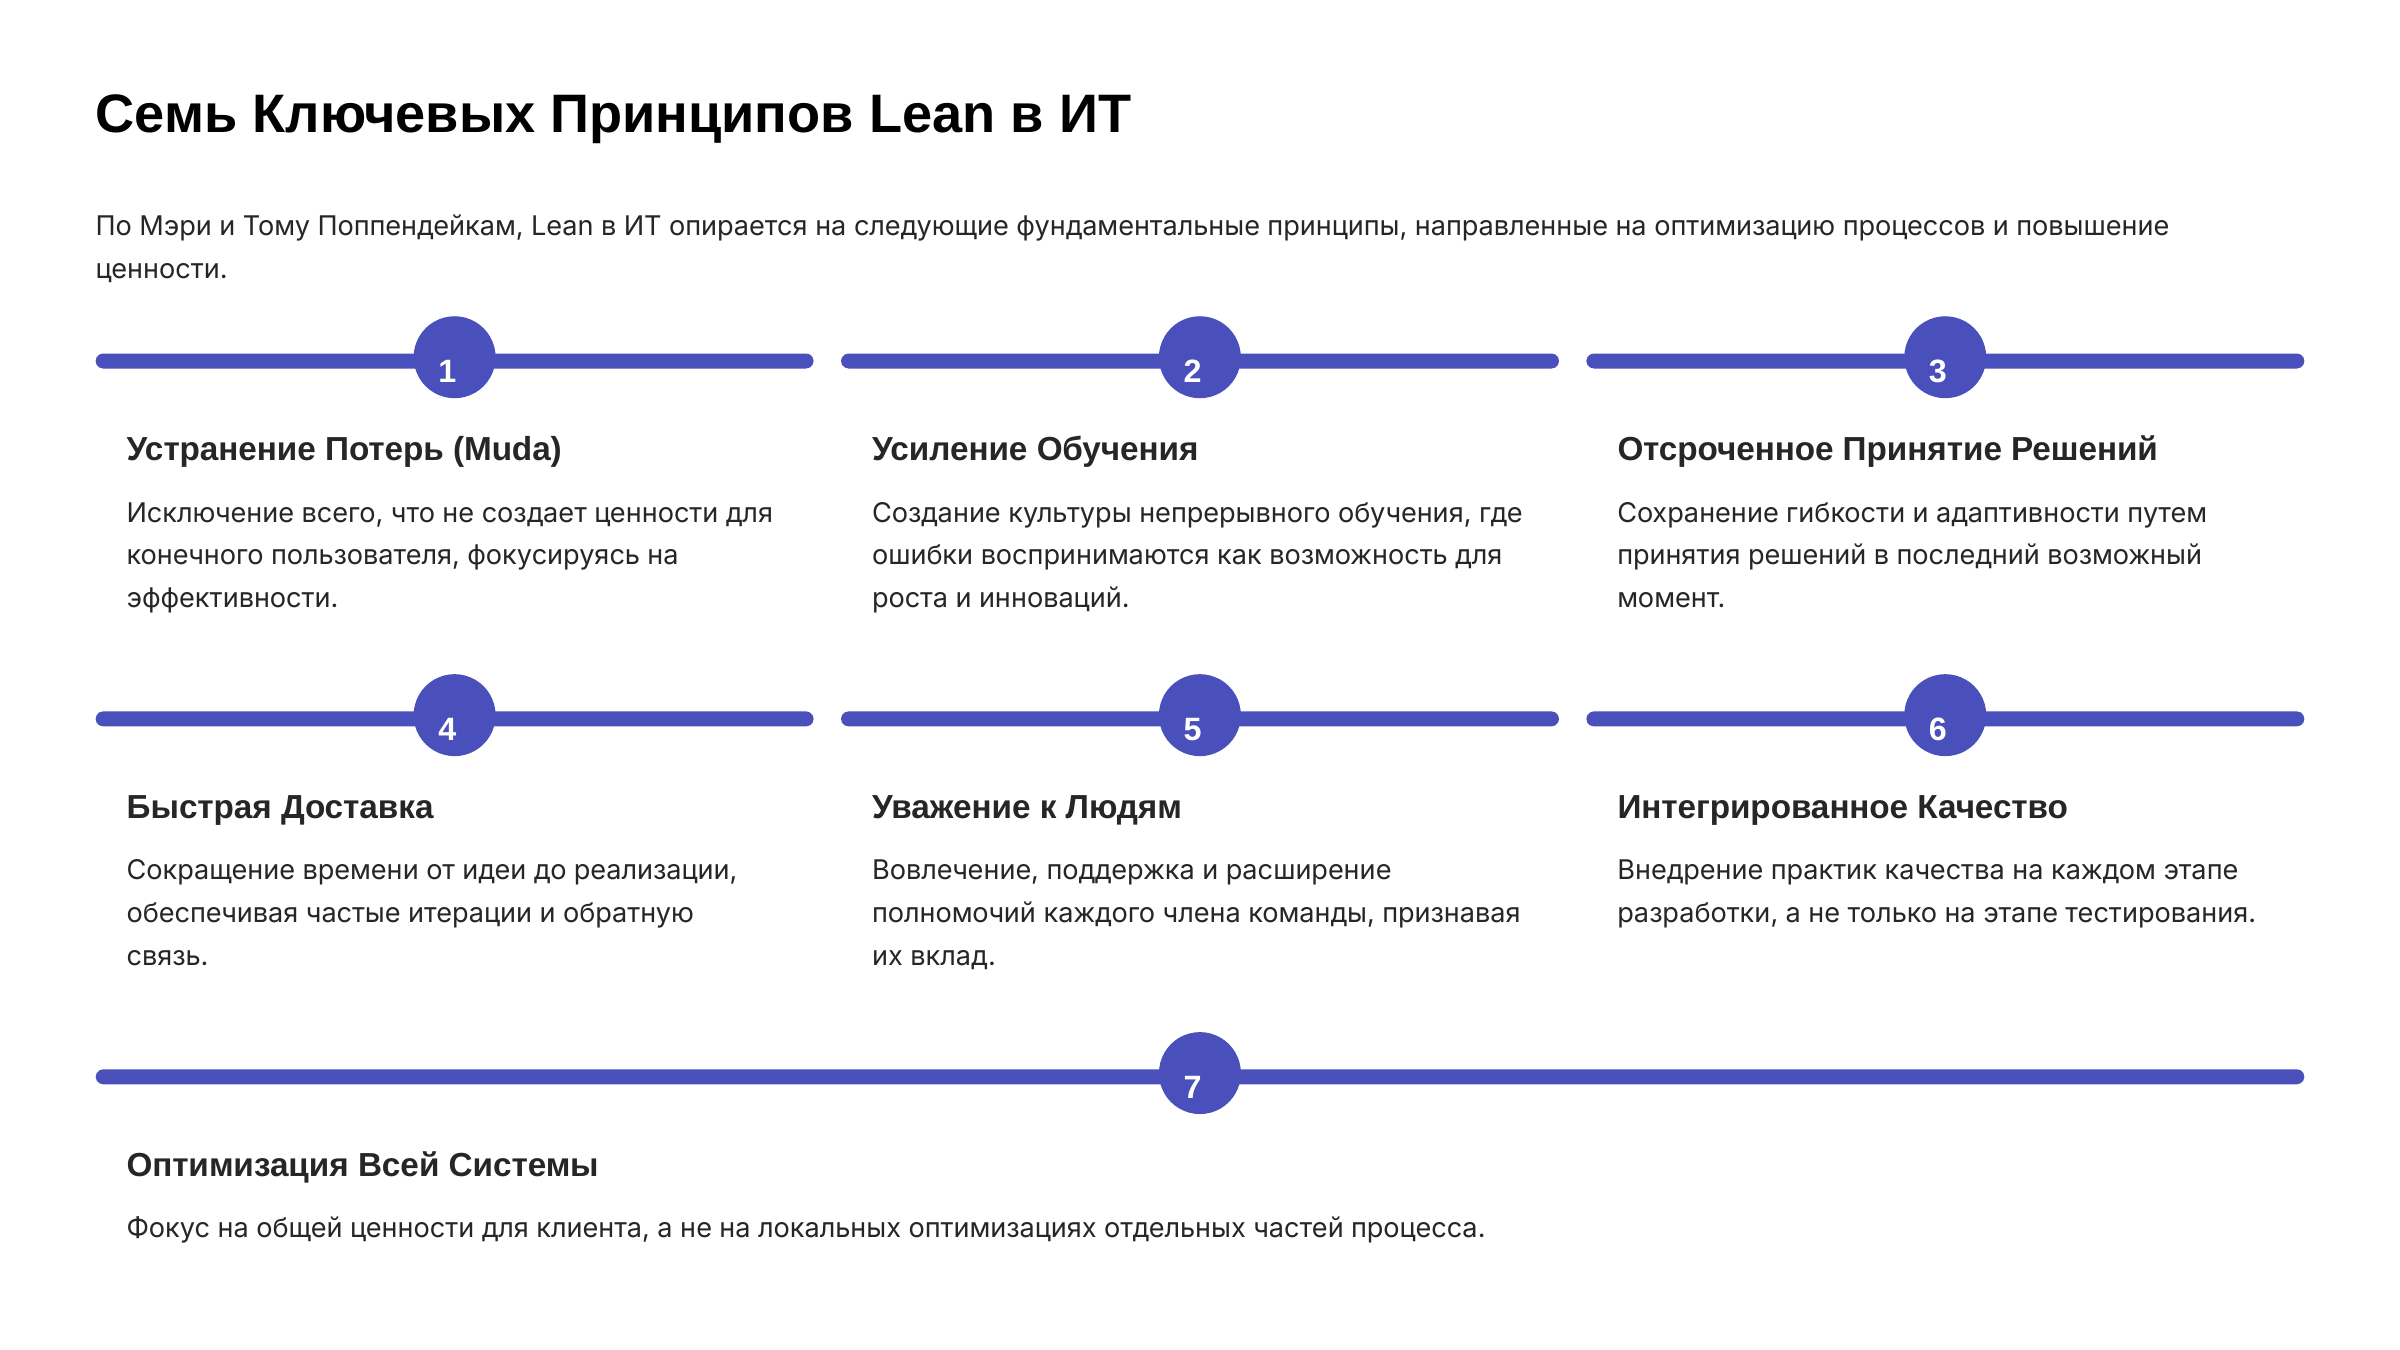

Семь Ключевых Принципов Lean в ИТ
По Мэри и Тому Поппендейкам, Lean в ИТ опирается на следующие фундаментальные принципы, направленные на оптимизацию процессов и повышение ценности.

1
2
3

Устранение Потерь (Muda)
Усиление Обучения
Отсроченное Принятие Решений
Исключение всего, что не создает ценности для конечного пользователя, фокусируясь на эффективности.
Создание культуры непрерывного обучения, где ошибки воспринимаются как возможность для роста и инноваций.
Сохранение гибкости и адаптивности путем принятия решений в последний возможный момент.

4
5
6

Быстрая Доставка
Уважение к Людям
Интегрированное Качество
Сокращение времени от идеи до реализации, обеспечивая частые итерации и обратную связь.
Вовлечение, поддержка и расширение полномочий каждого члена команды, признавая их вклад.
Внедрение практик качества на каждом этапе разработки, а не только на этапе тестирования.

7

Оптимизация Всей Системы
Фокус на общей ценности для клиента, а не на локальных оптимизациях отдельных частей процесса.